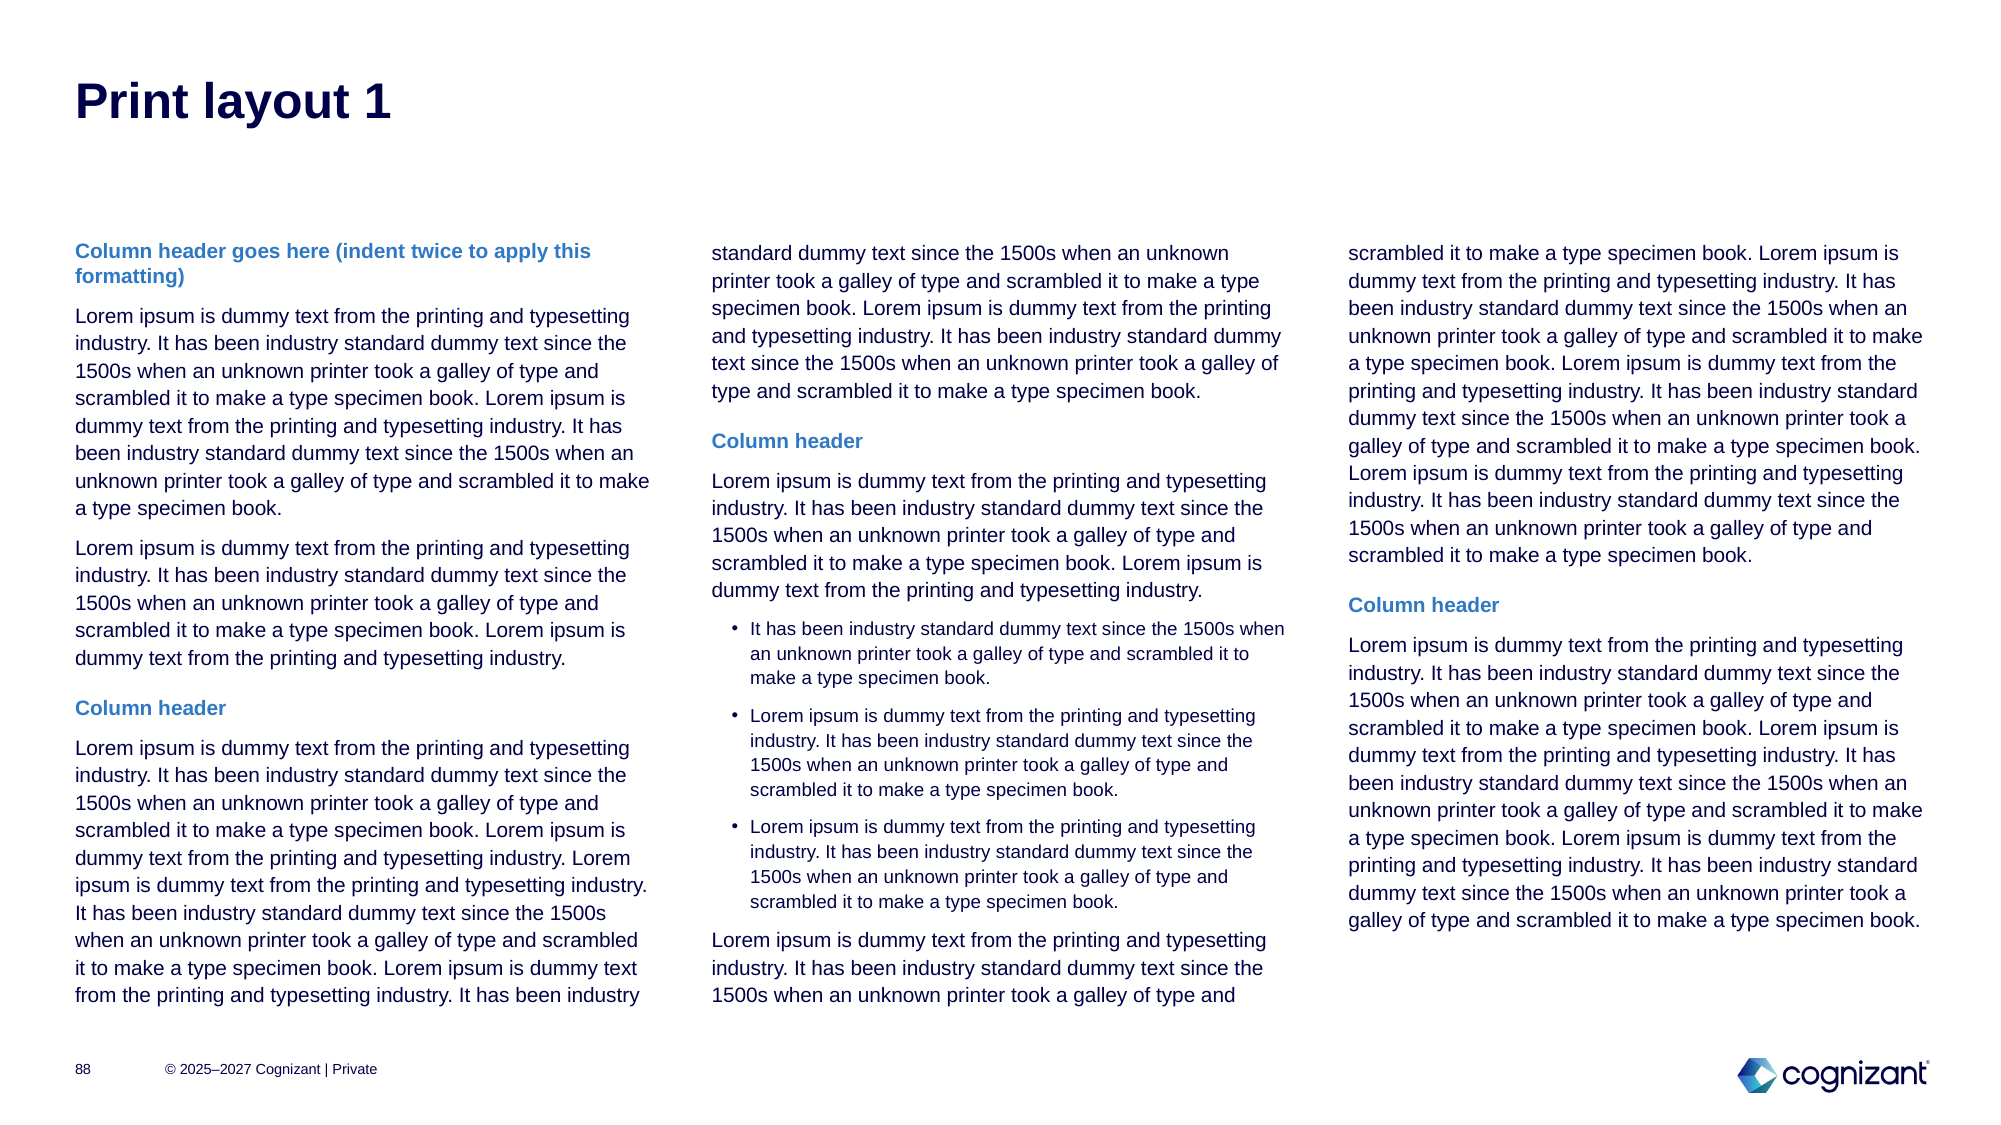

# Print layout 1
Column header goes here (indent twice to apply this formatting)
Lorem ipsum is dummy text from the printing and typesetting industry. It has been industry standard dummy text since the 1500s when an unknown printer took a galley of type and scrambled it to make a type specimen book. Lorem ipsum is dummy text from the printing and typesetting industry. It has been industry standard dummy text since the 1500s when an unknown printer took a galley of type and scrambled it to make a type specimen book.
Lorem ipsum is dummy text from the printing and typesetting industry. It has been industry standard dummy text since the 1500s when an unknown printer took a galley of type and scrambled it to make a type specimen book. Lorem ipsum is dummy text from the printing and typesetting industry.
Column header
Lorem ipsum is dummy text from the printing and typesetting industry. It has been industry standard dummy text since the 1500s when an unknown printer took a galley of type and scrambled it to make a type specimen book. Lorem ipsum is dummy text from the printing and typesetting industry. Lorem ipsum is dummy text from the printing and typesetting industry. It has been industry standard dummy text since the 1500s when an unknown printer took a galley of type and scrambled it to make a type specimen book. Lorem ipsum is dummy text from the printing and typesetting industry. It has been industry standard dummy text since the 1500s when an unknown printer took a galley of type and scrambled it to make a type specimen book. Lorem ipsum is dummy text from the printing and typesetting industry. It has been industry standard dummy text since the 1500s when an unknown printer took a galley of type and scrambled it to make a type specimen book.
Column header
Lorem ipsum is dummy text from the printing and typesetting industry. It has been industry standard dummy text since the 1500s when an unknown printer took a galley of type and scrambled it to make a type specimen book. Lorem ipsum is dummy text from the printing and typesetting industry.
It has been industry standard dummy text since the 1500s when an unknown printer took a galley of type and scrambled it to make a type specimen book.
Lorem ipsum is dummy text from the printing and typesetting industry. It has been industry standard dummy text since the 1500s when an unknown printer took a galley of type and scrambled it to make a type specimen book.
Lorem ipsum is dummy text from the printing and typesetting industry. It has been industry standard dummy text since the 1500s when an unknown printer took a galley of type and scrambled it to make a type specimen book.
Lorem ipsum is dummy text from the printing and typesetting industry. It has been industry standard dummy text since the 1500s when an unknown printer took a galley of type and scrambled it to make a type specimen book. Lorem ipsum is dummy text from the printing and typesetting industry. It has been industry standard dummy text since the 1500s when an unknown printer took a galley of type and scrambled it to make a type specimen book. Lorem ipsum is dummy text from the printing and typesetting industry. It has been industry standard dummy text since the 1500s when an unknown printer took a galley of type and scrambled it to make a type specimen book. Lorem ipsum is dummy text from the printing and typesetting industry. It has been industry standard dummy text since the 1500s when an unknown printer took a galley of type and scrambled it to make a type specimen book.
Column header
Lorem ipsum is dummy text from the printing and typesetting industry. It has been industry standard dummy text since the 1500s when an unknown printer took a galley of type and scrambled it to make a type specimen book. Lorem ipsum is dummy text from the printing and typesetting industry. It has been industry standard dummy text since the 1500s when an unknown printer took a galley of type and scrambled it to make a type specimen book. Lorem ipsum is dummy text from the printing and typesetting industry. It has been industry standard dummy text since the 1500s when an unknown printer took a galley of type and scrambled it to make a type specimen book.
88
© 2025–2027 Cognizant | Private